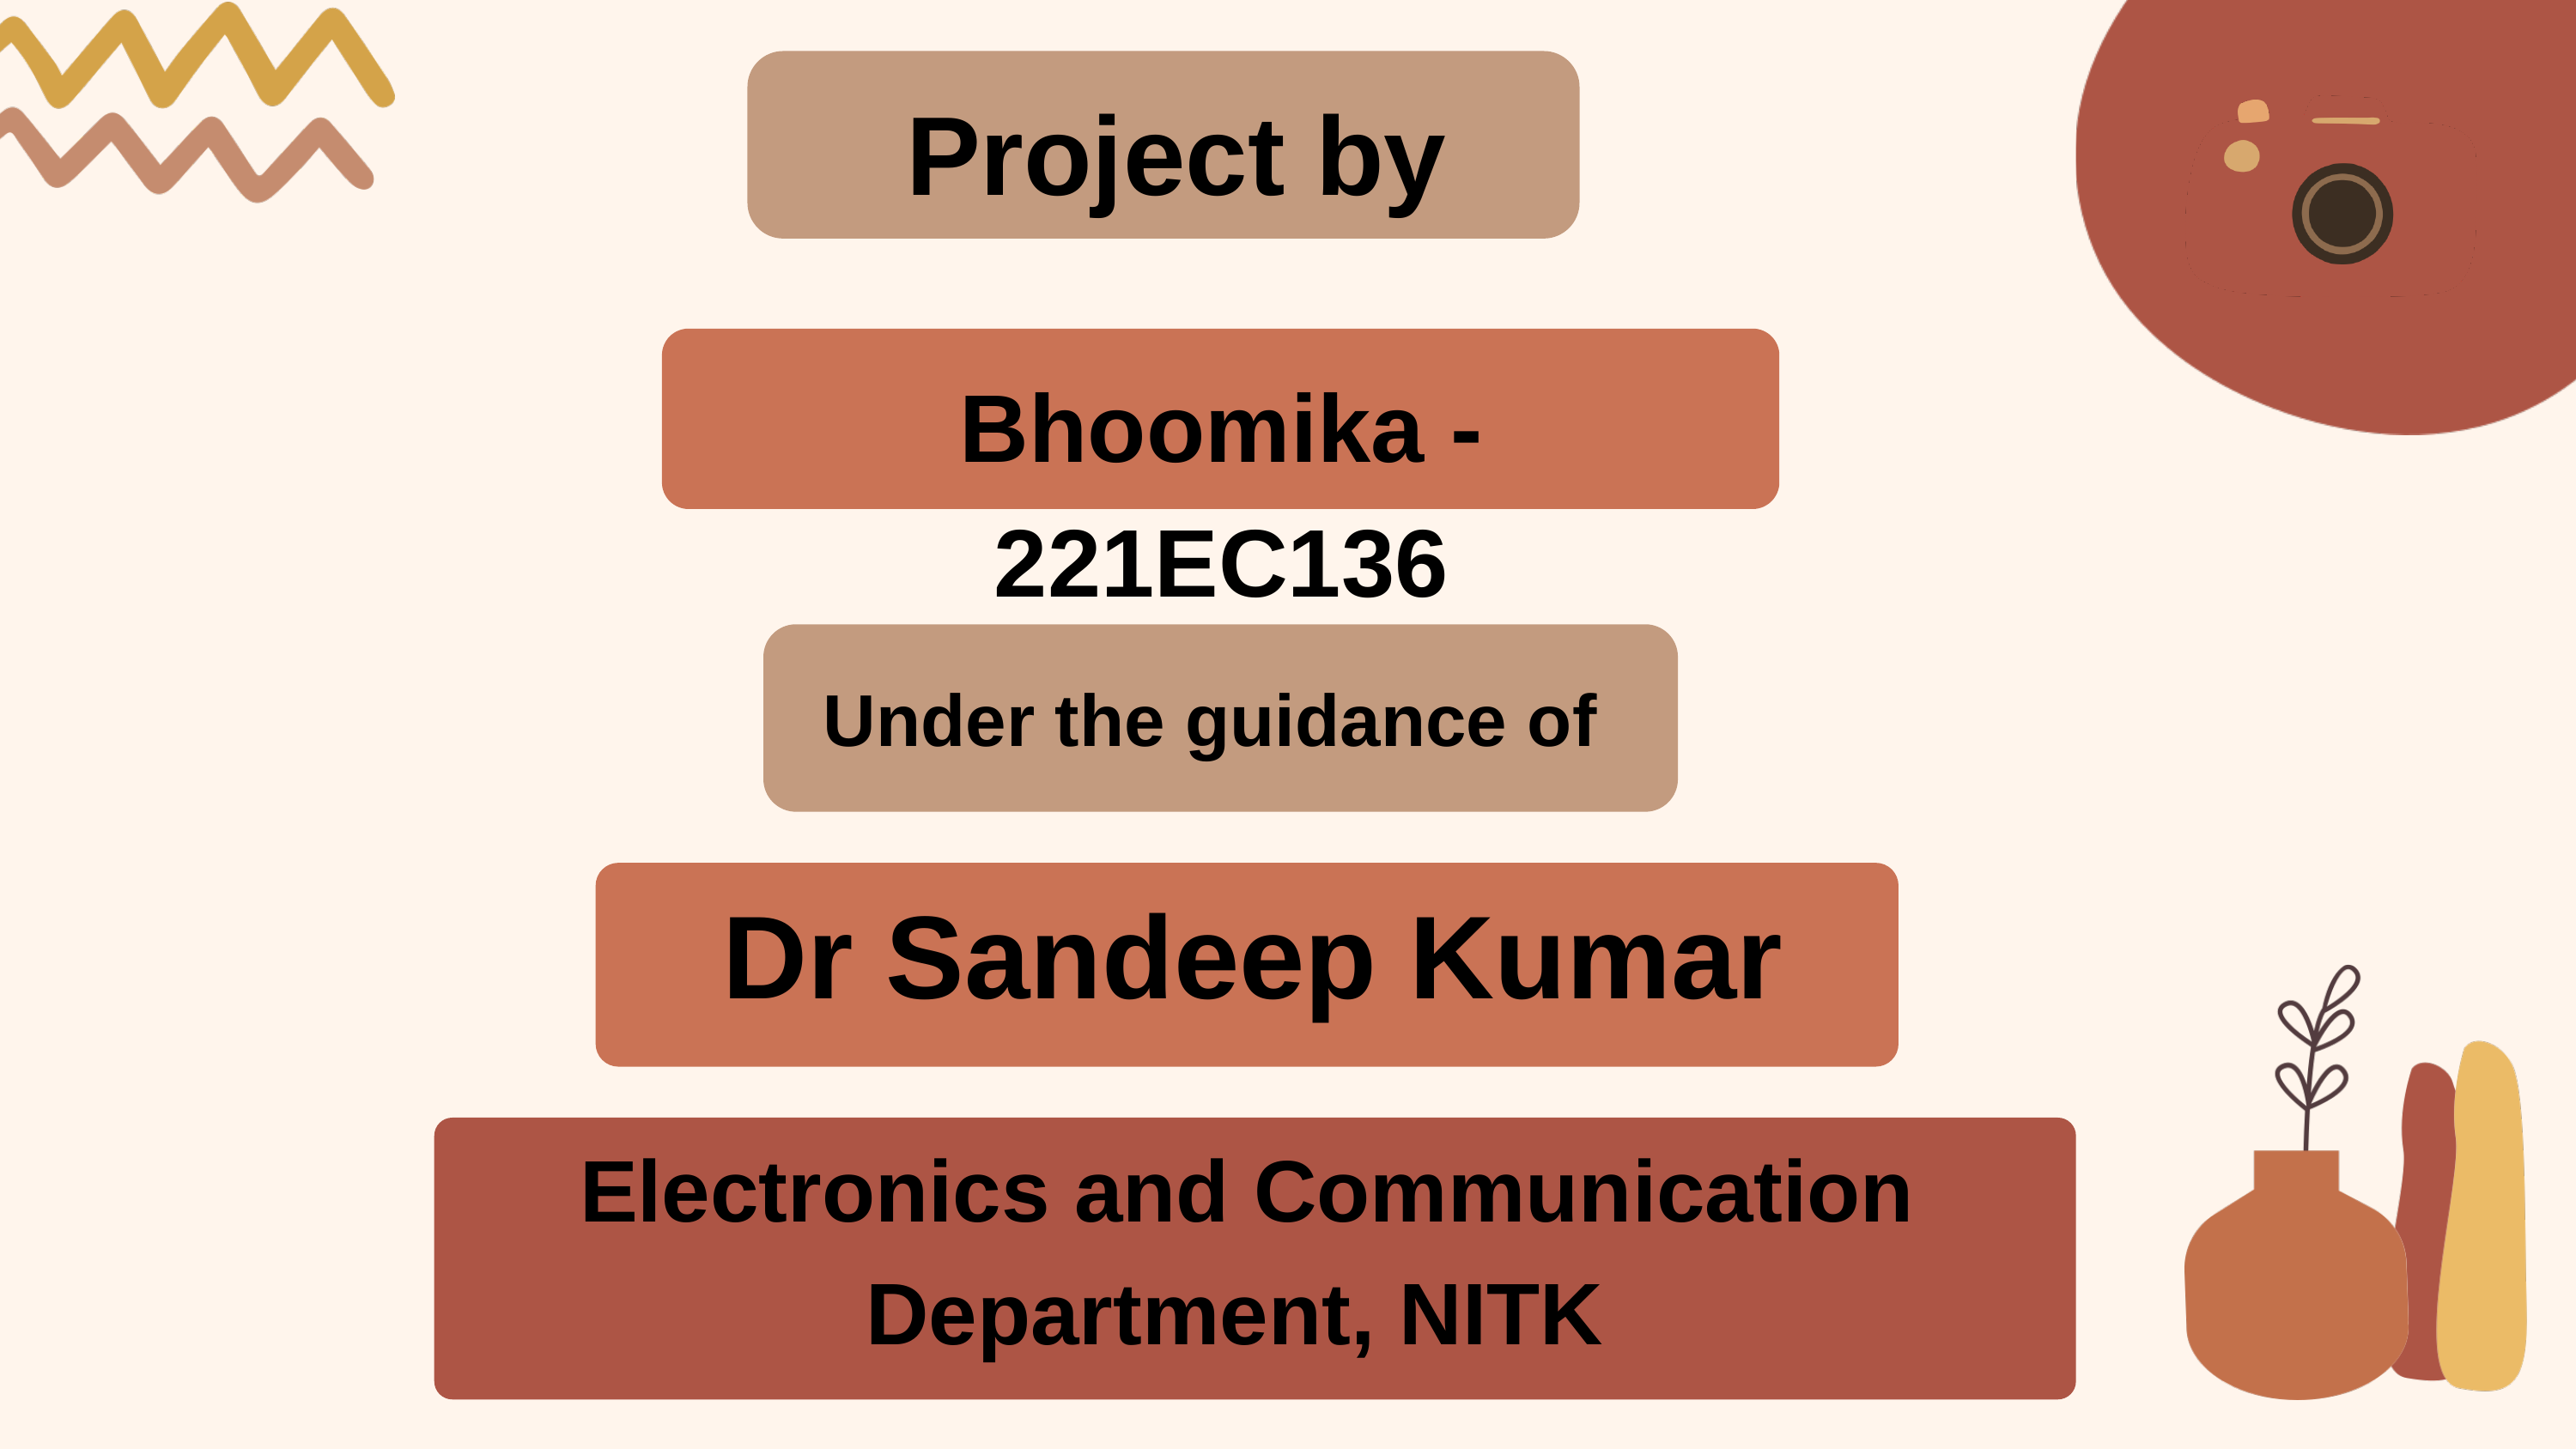

Project by

Bhoomika - 221EC136

Under the guidance of
Dr Sandeep Kumar

Electronics and Communication Department, NITK